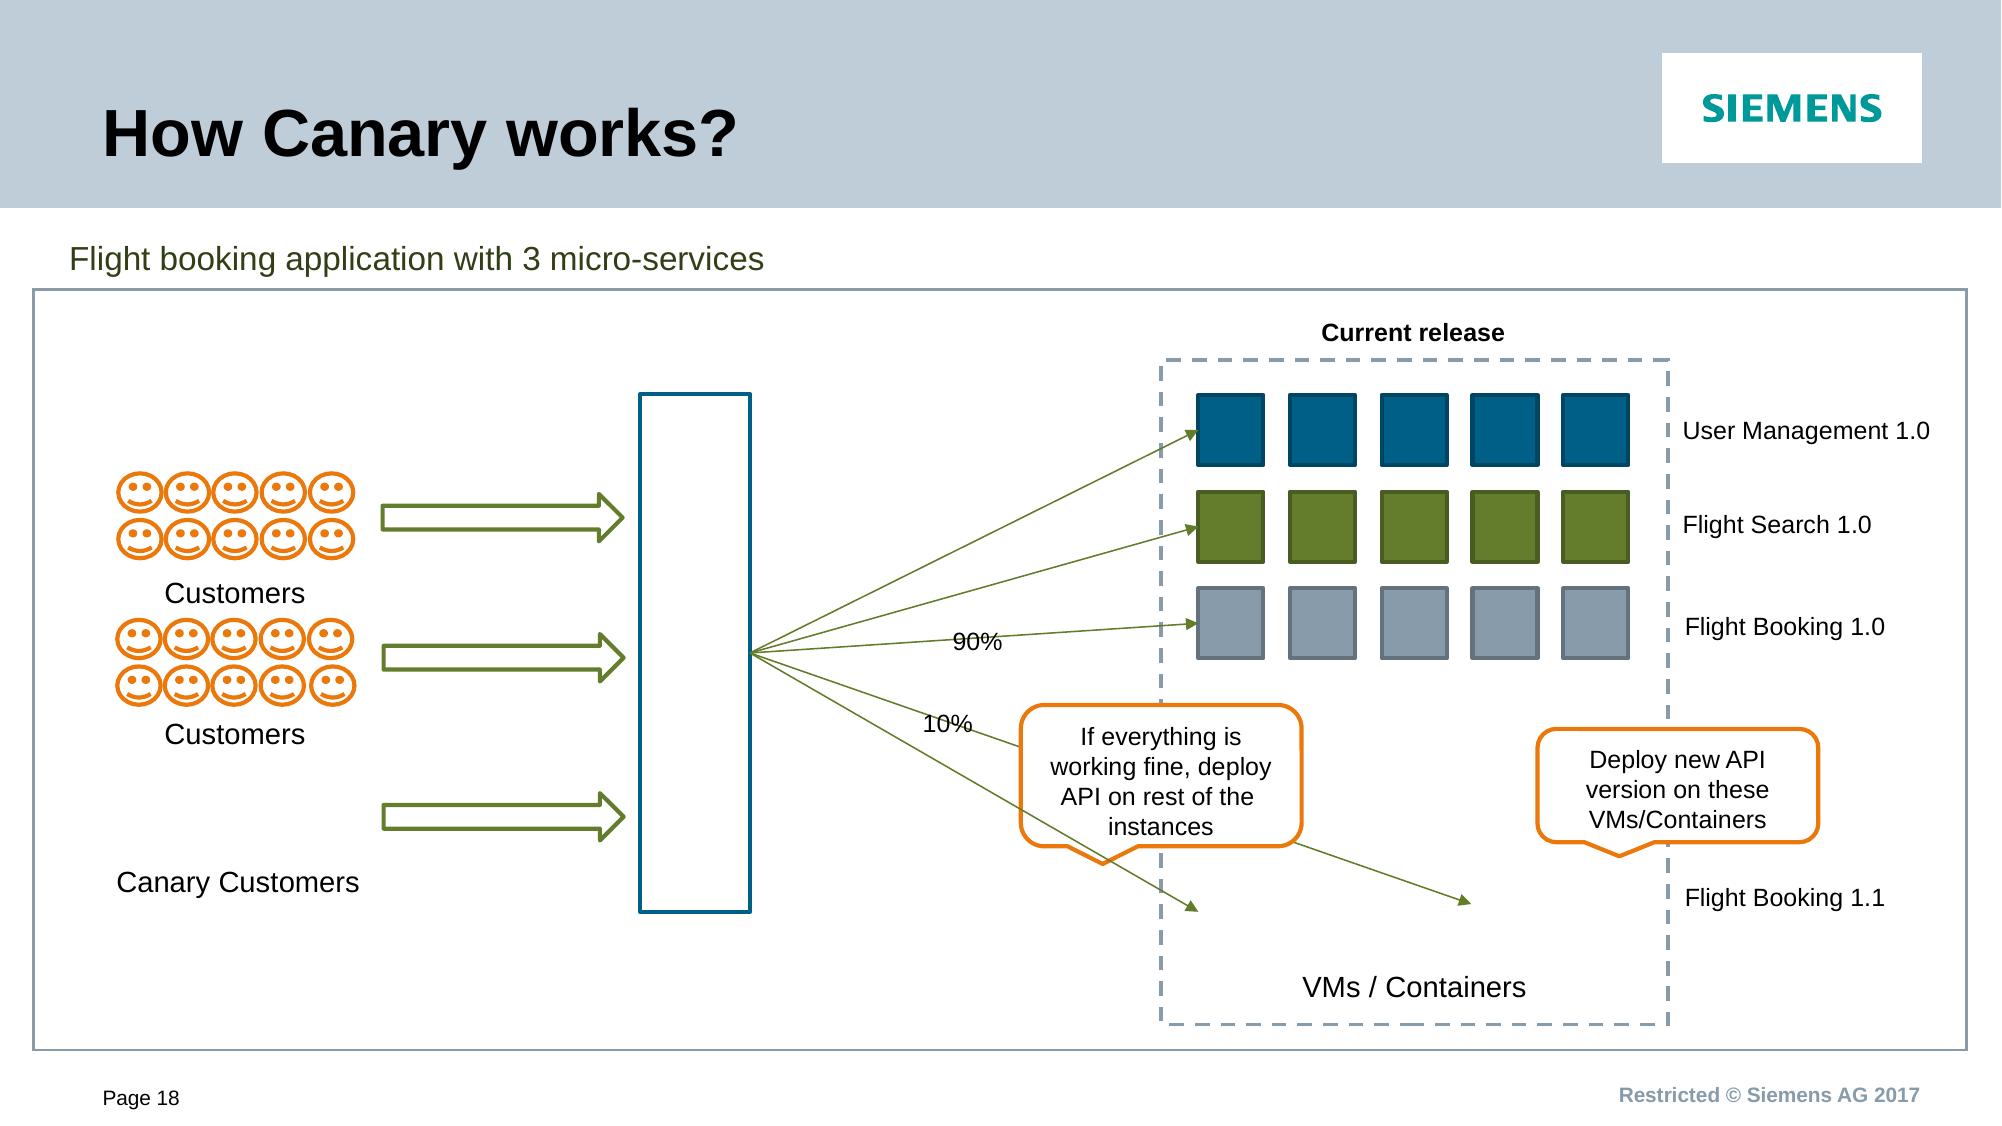

# How Canary works?
Flight booking application with 3 micro-services

Current release

Gateway

User Management 1.0

Flight Search 1.0

Customers

Flight Booking 1.0

90%

If everything is working fine, deploy API on rest of the  instances
10%
Customers
Deploy new API version on these VMs/Containers

Canary Customers
Flight Booking 1.1
VMs / Containers